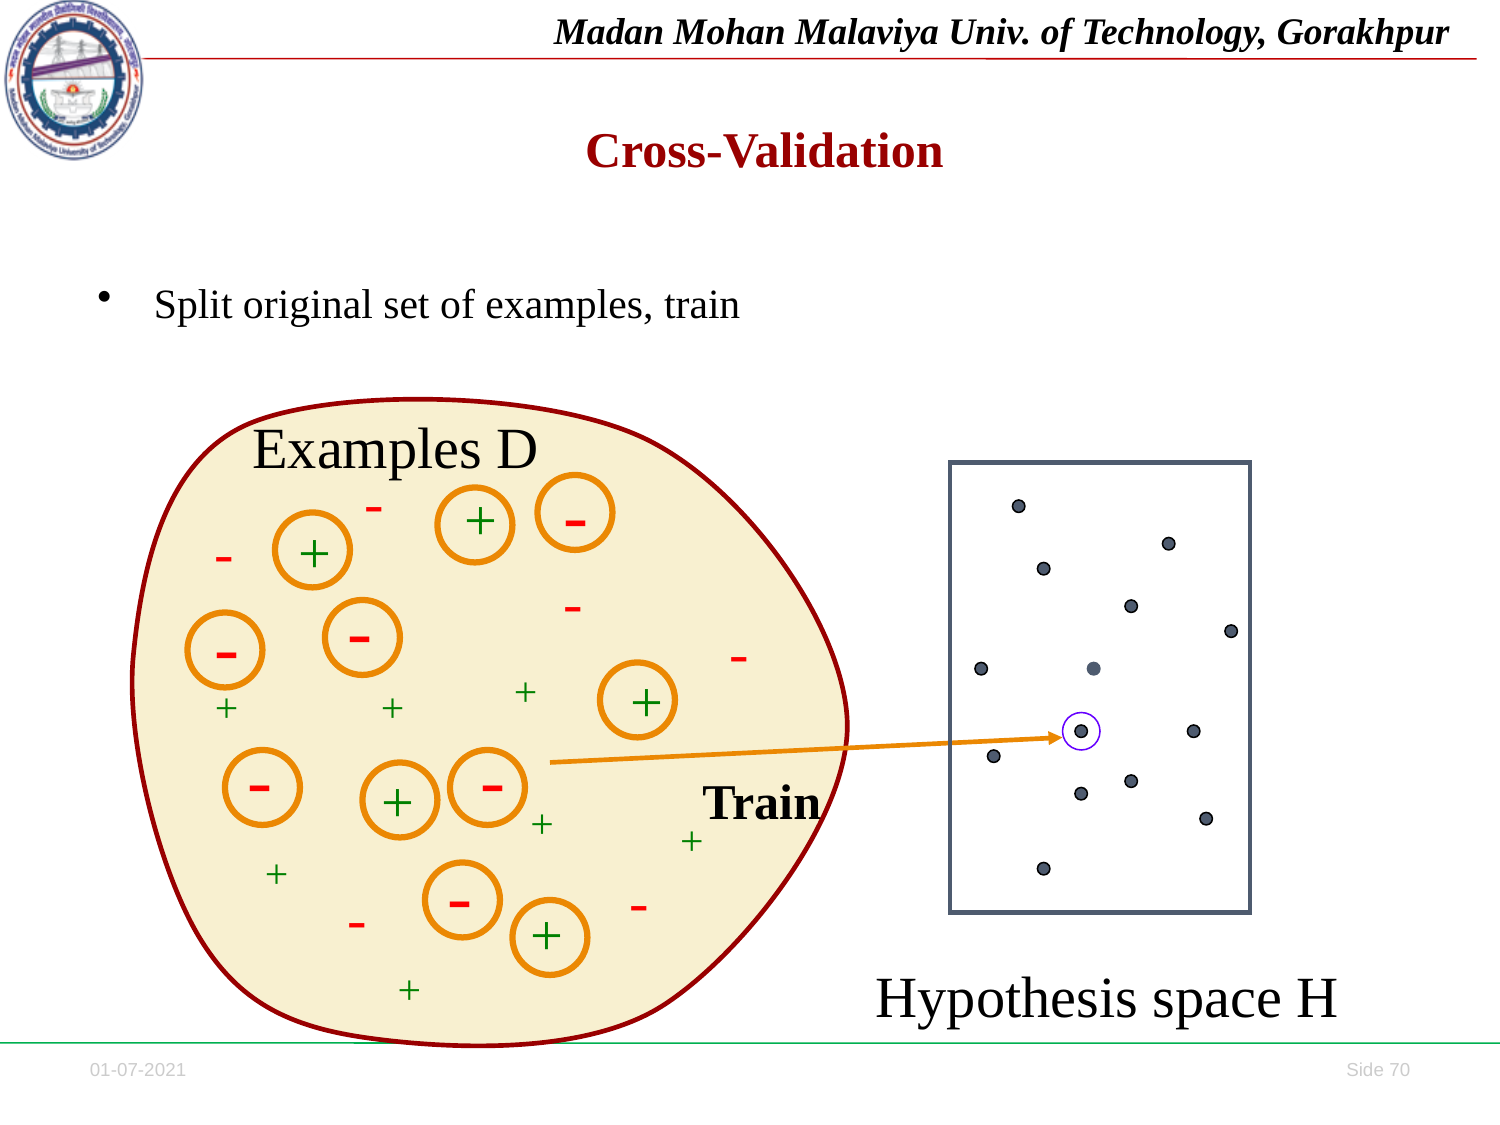

# Cross-Validation
Split original set of examples, train

Examples D
-
-
-
-
+
+
+
+
+
+
-
-
+
-
+
+
-
-
+
-
-
+
-
+

Train

Hypothesis space H